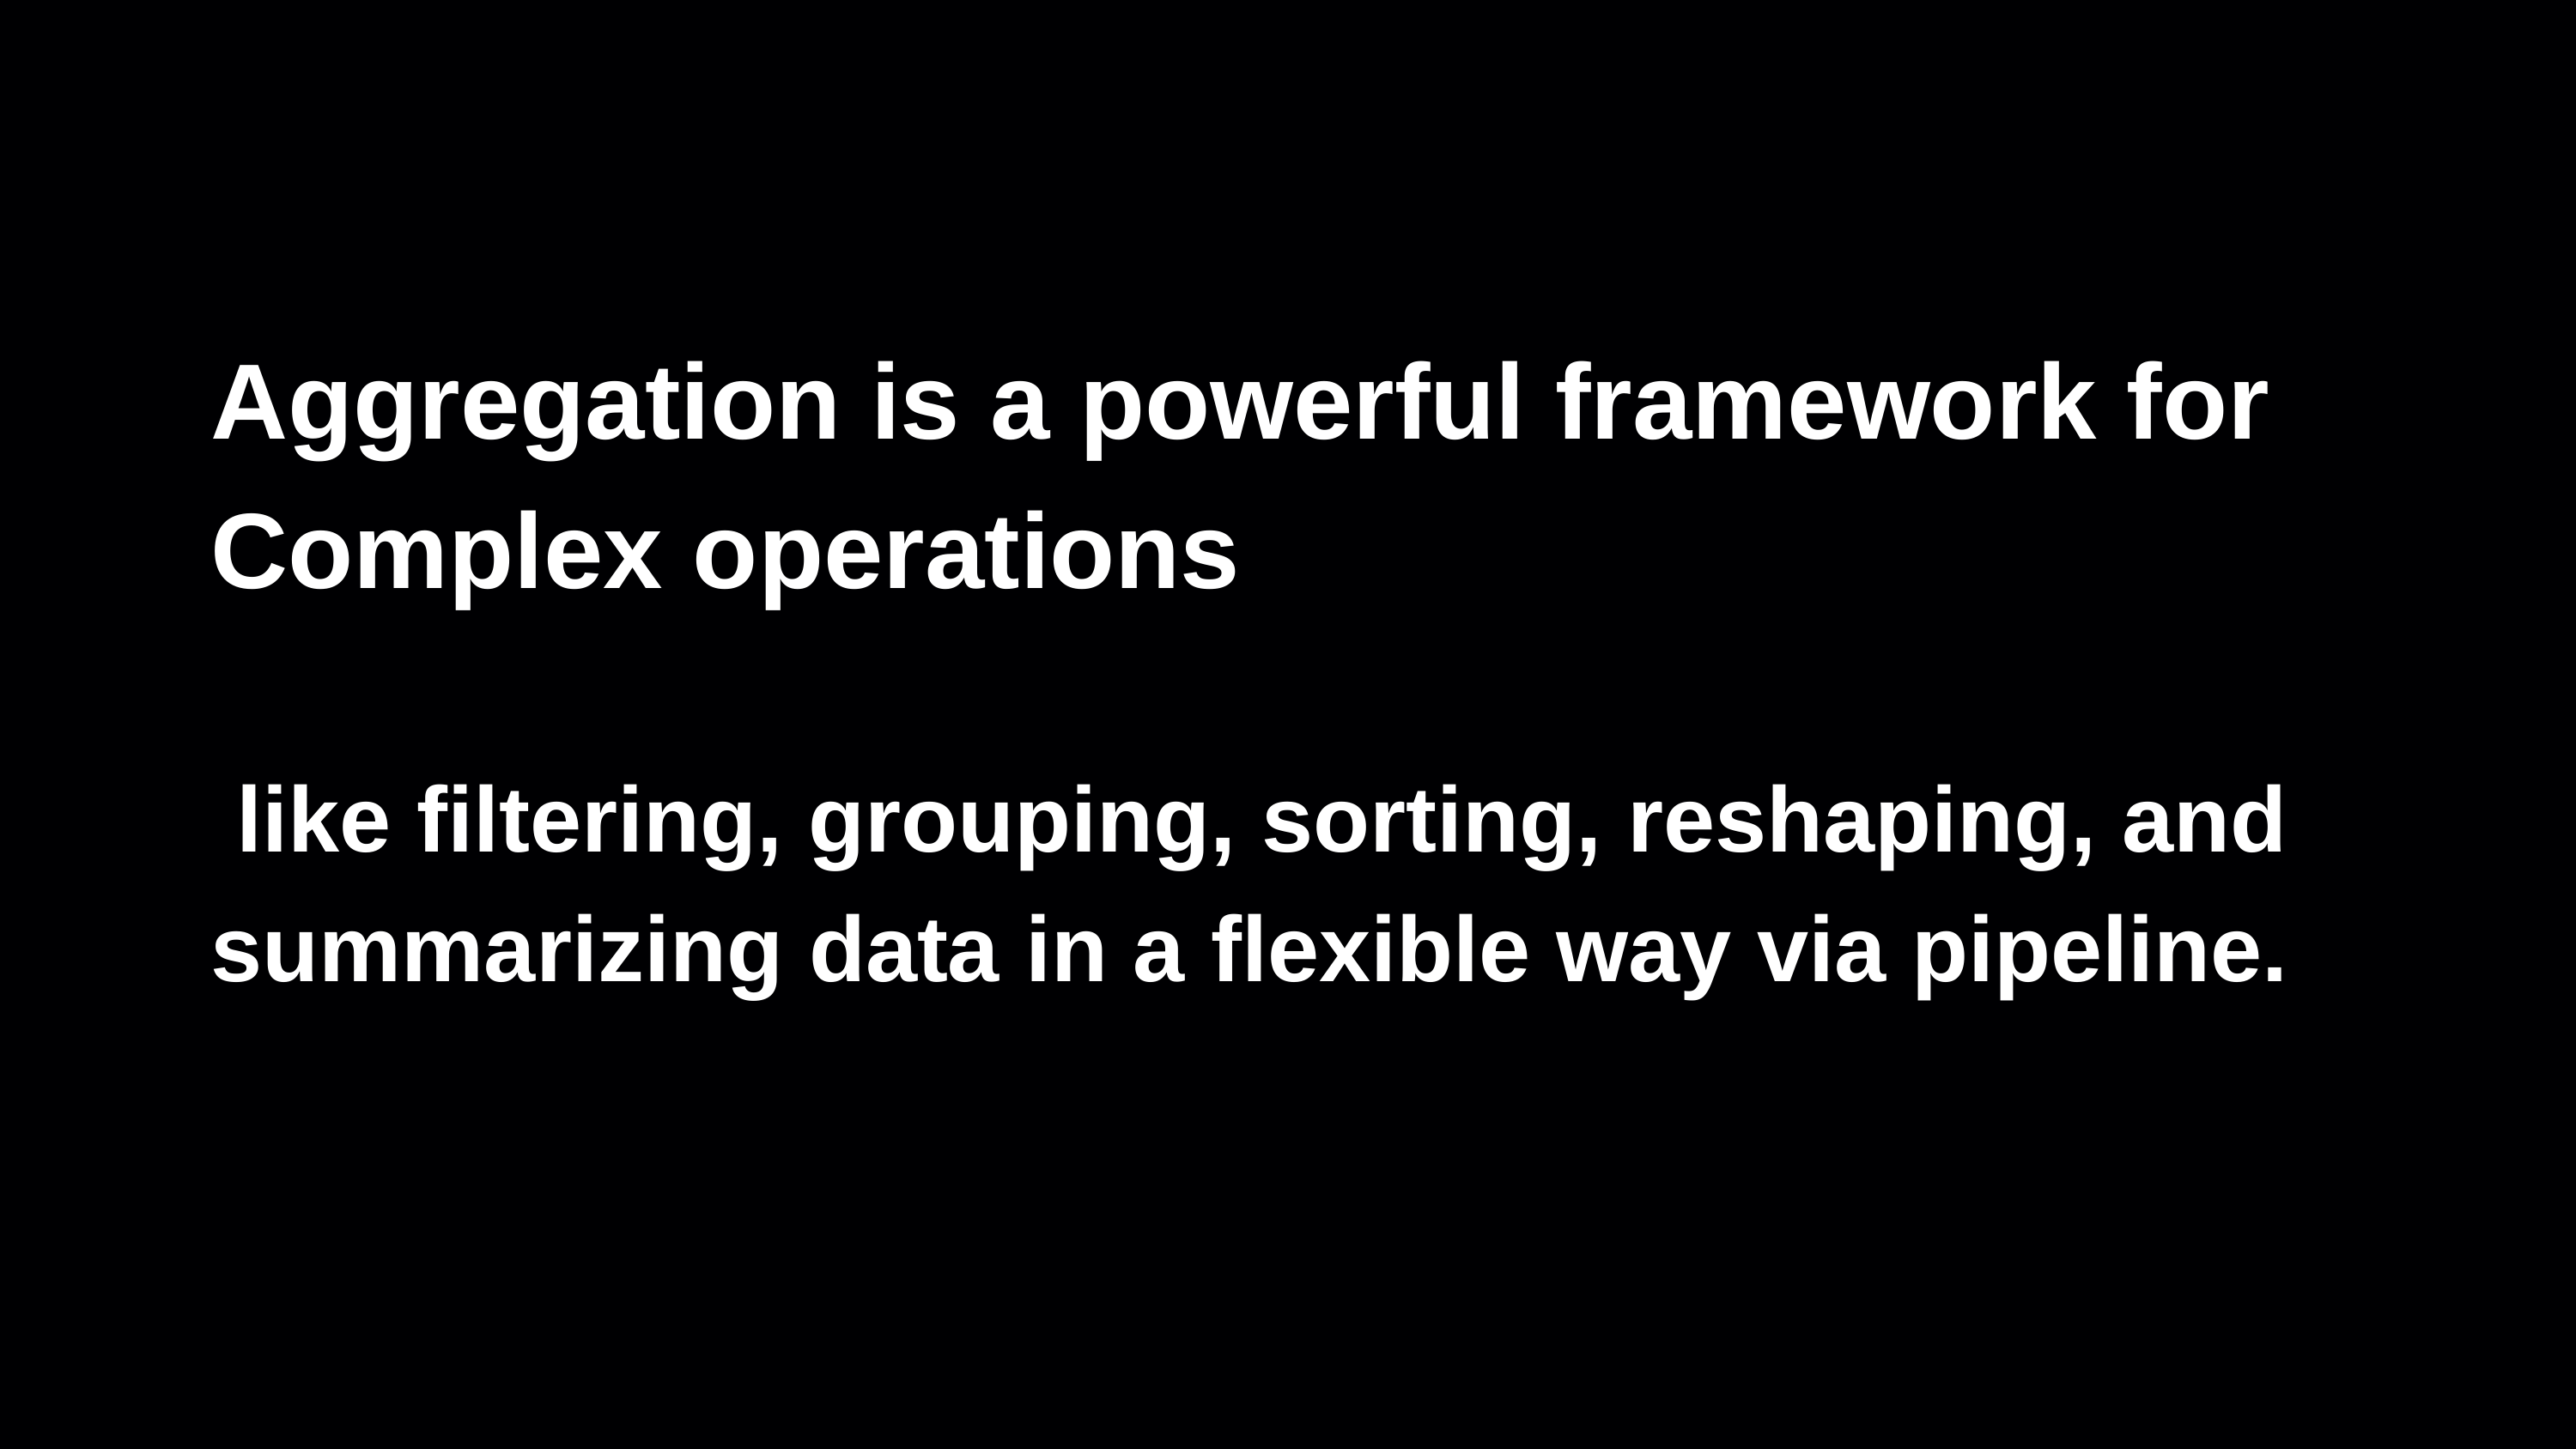

Aggregation is a powerful framework for Complex operations

 like filtering, grouping, sorting, reshaping, and summarizing data in a flexible way via pipeline.